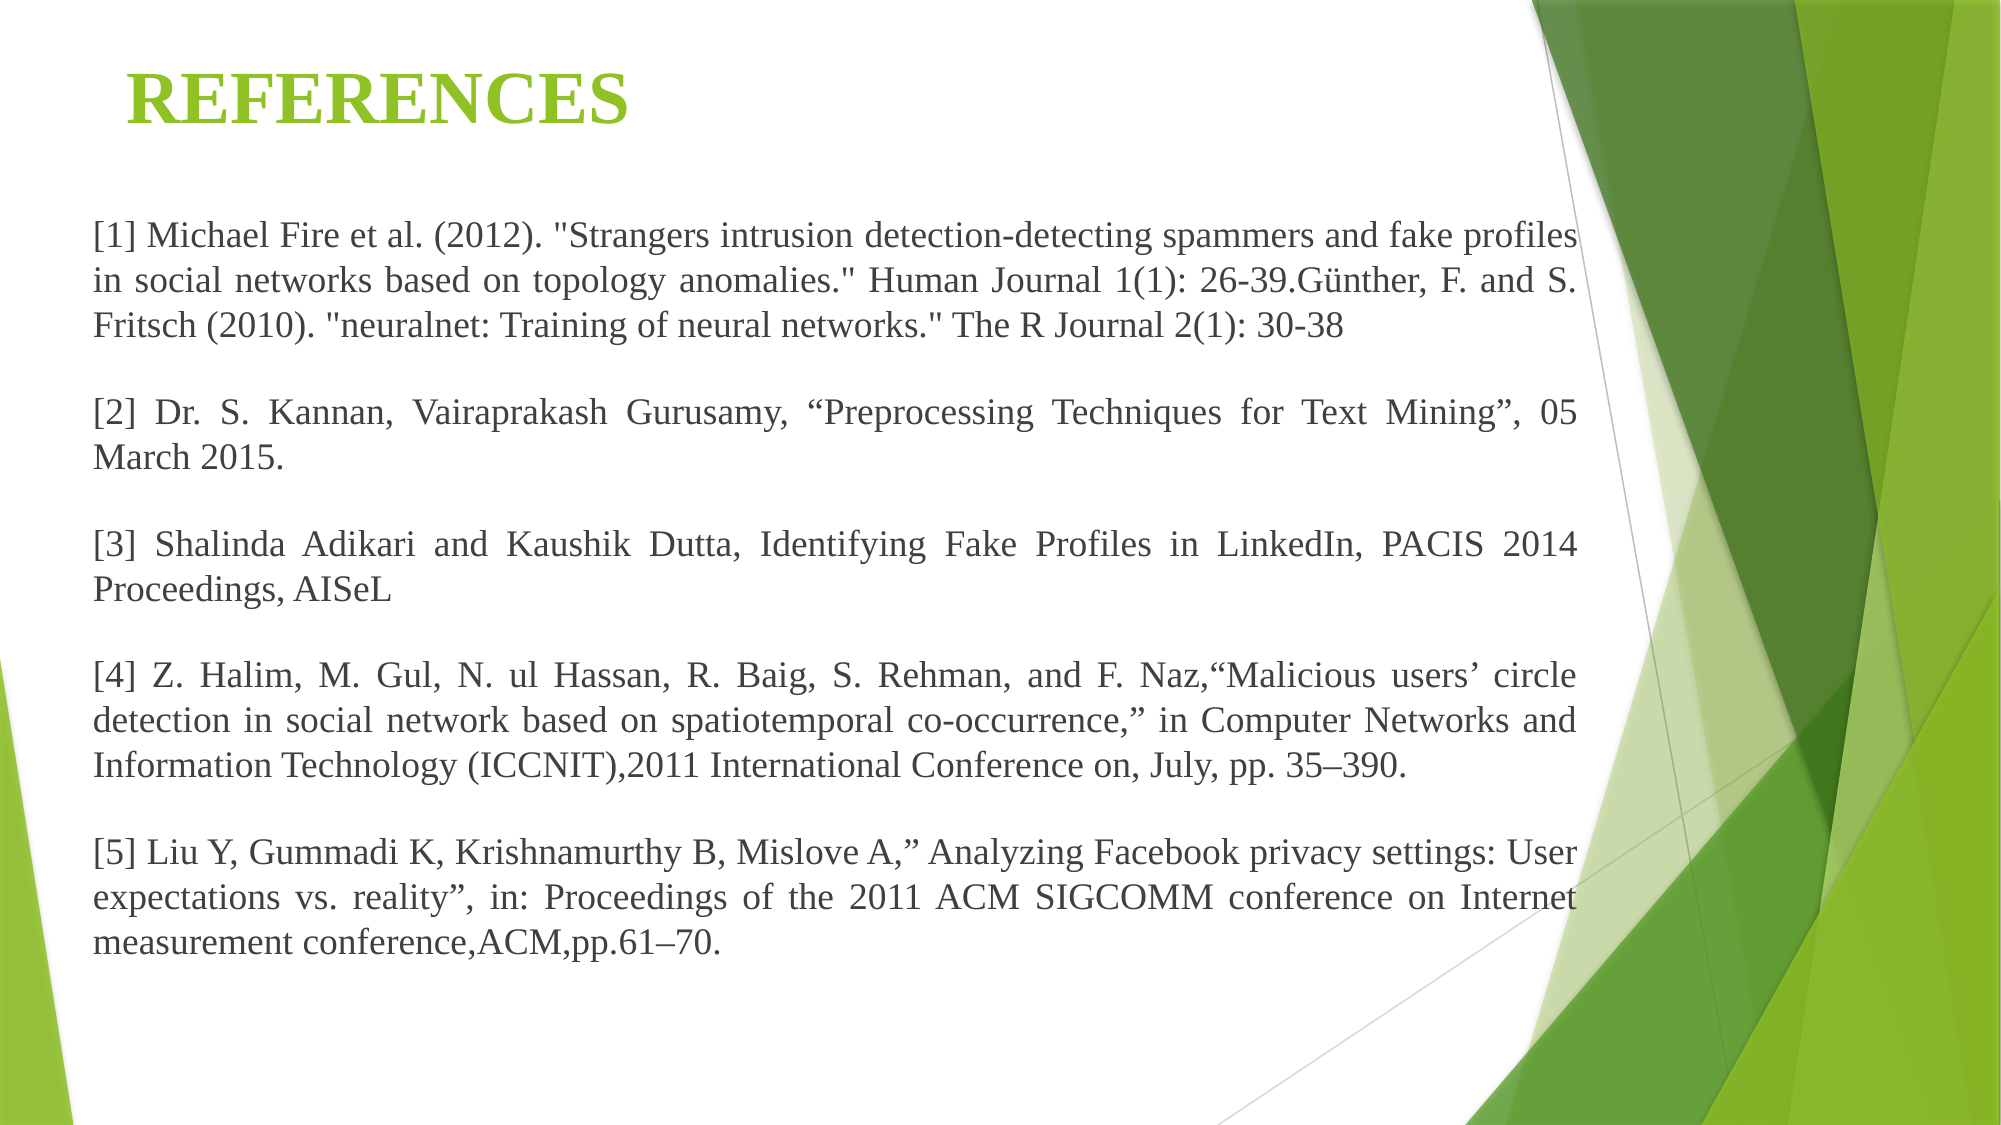

# REFERENCES
[1] Michael Fire et al. (2012). "Strangers intrusion detection-detecting spammers and fake profiles in social networks based on topology anomalies." Human Journal 1(1): 26-39.Günther, F. and S. Fritsch (2010). "neuralnet: Training of neural networks." The R Journal 2(1): 30-38
[2] Dr. S. Kannan, Vairaprakash Gurusamy, “Preprocessing Techniques for Text Mining”, 05 March 2015.
[3] Shalinda Adikari and Kaushik Dutta, Identifying Fake Profiles in LinkedIn, PACIS 2014 Proceedings, AISeL
[4] Z. Halim, M. Gul, N. ul Hassan, R. Baig, S. Rehman, and F. Naz,“Malicious users’ circle detection in social network based on spatiotemporal co-occurrence,” in Computer Networks and Information Technology (ICCNIT),2011 International Conference on, July, pp. 35–390.
[5] Liu Y, Gummadi K, Krishnamurthy B, Mislove A,” Analyzing Facebook privacy settings: User expectations vs. reality”, in: Proceedings of the 2011 ACM SIGCOMM conference on Internet measurement conference,ACM,pp.61–70.